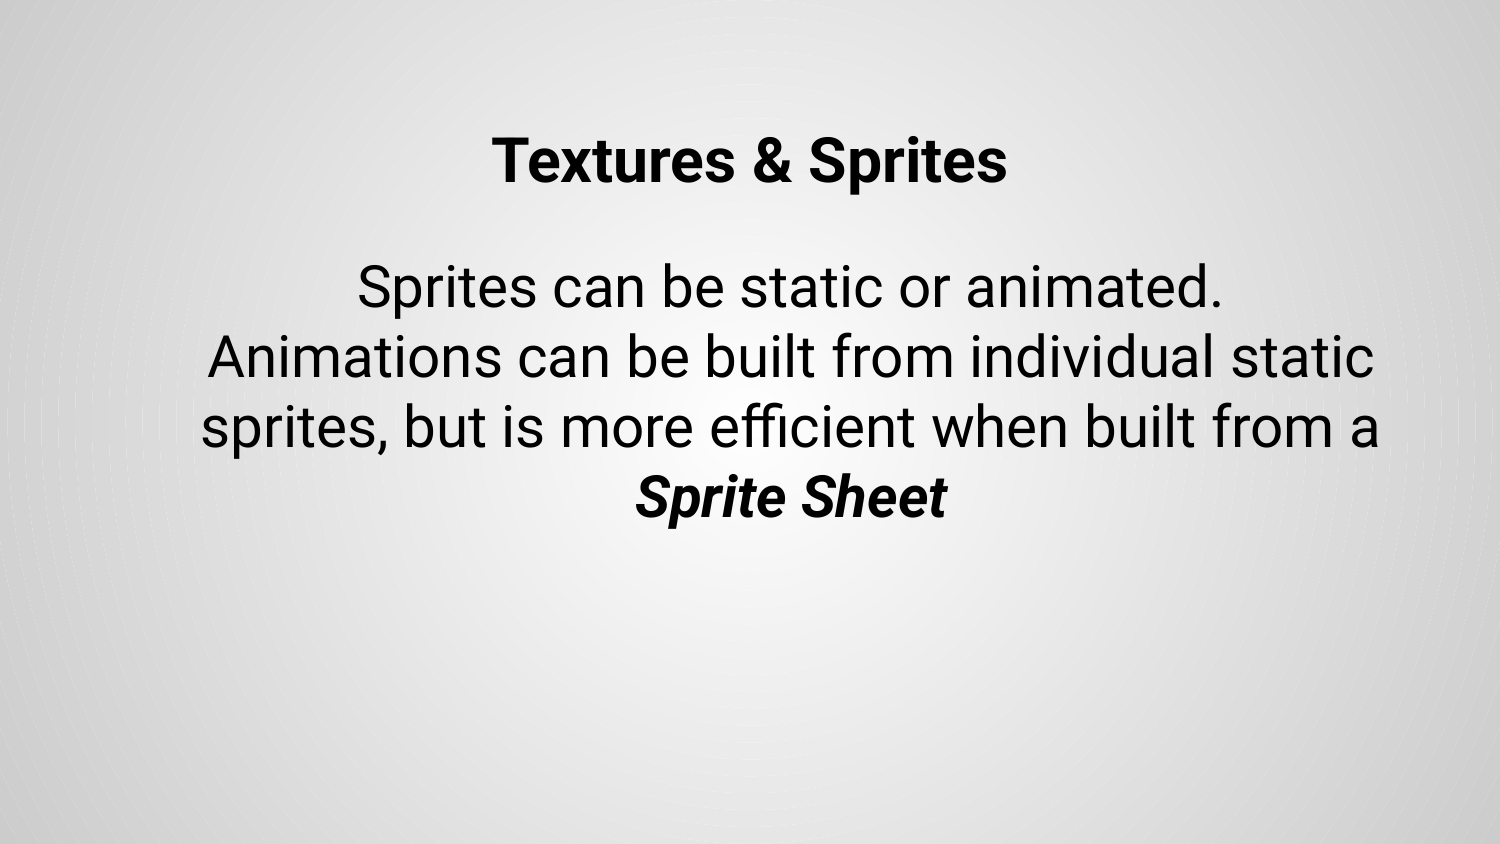

Textures & Sprites
Sprites can be static or animated.
Animations can be built from individual static sprites, but is more efficient when built from a Sprite Sheet